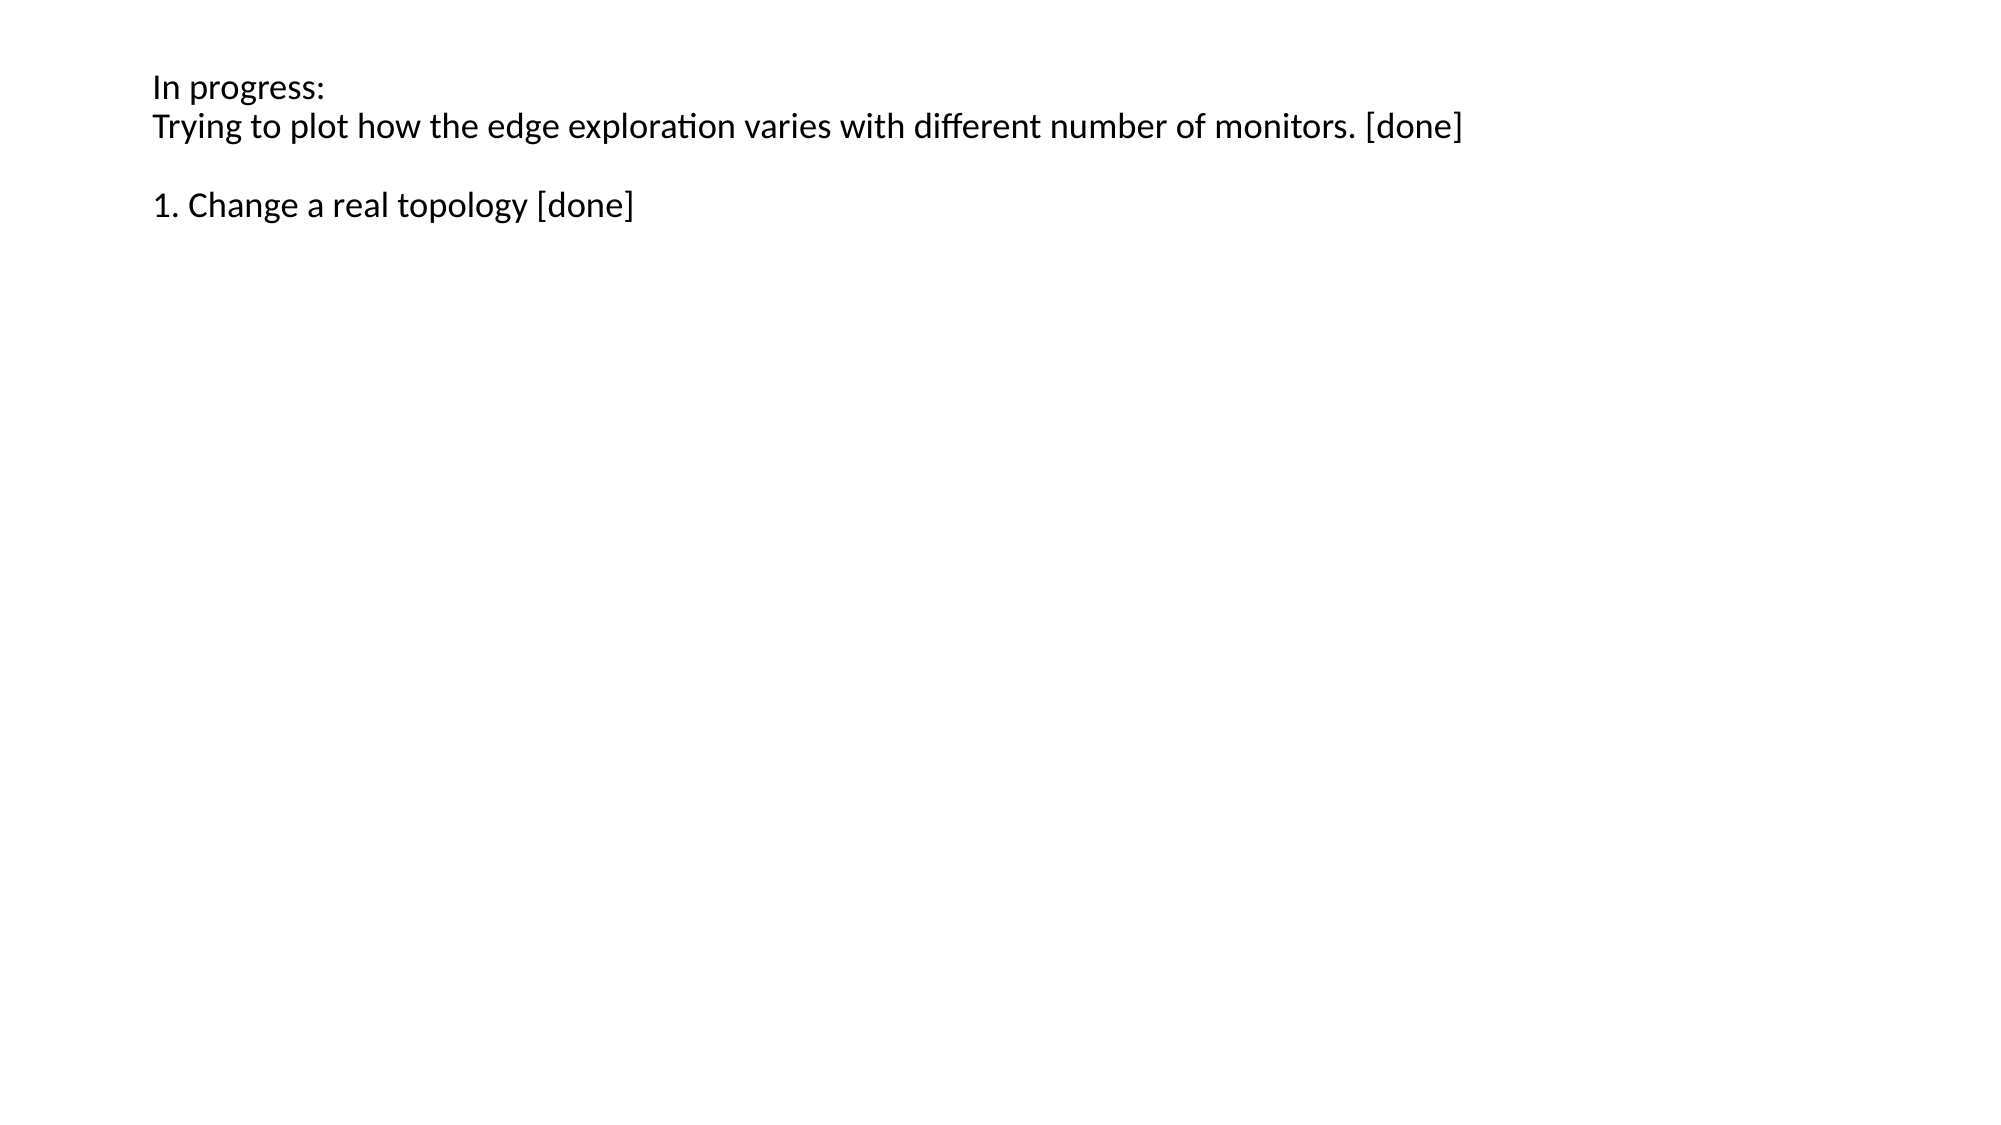

# In progress: Trying to plot how the edge exploration varies with different number of monitors. [done] 1. Change a real topology [done]